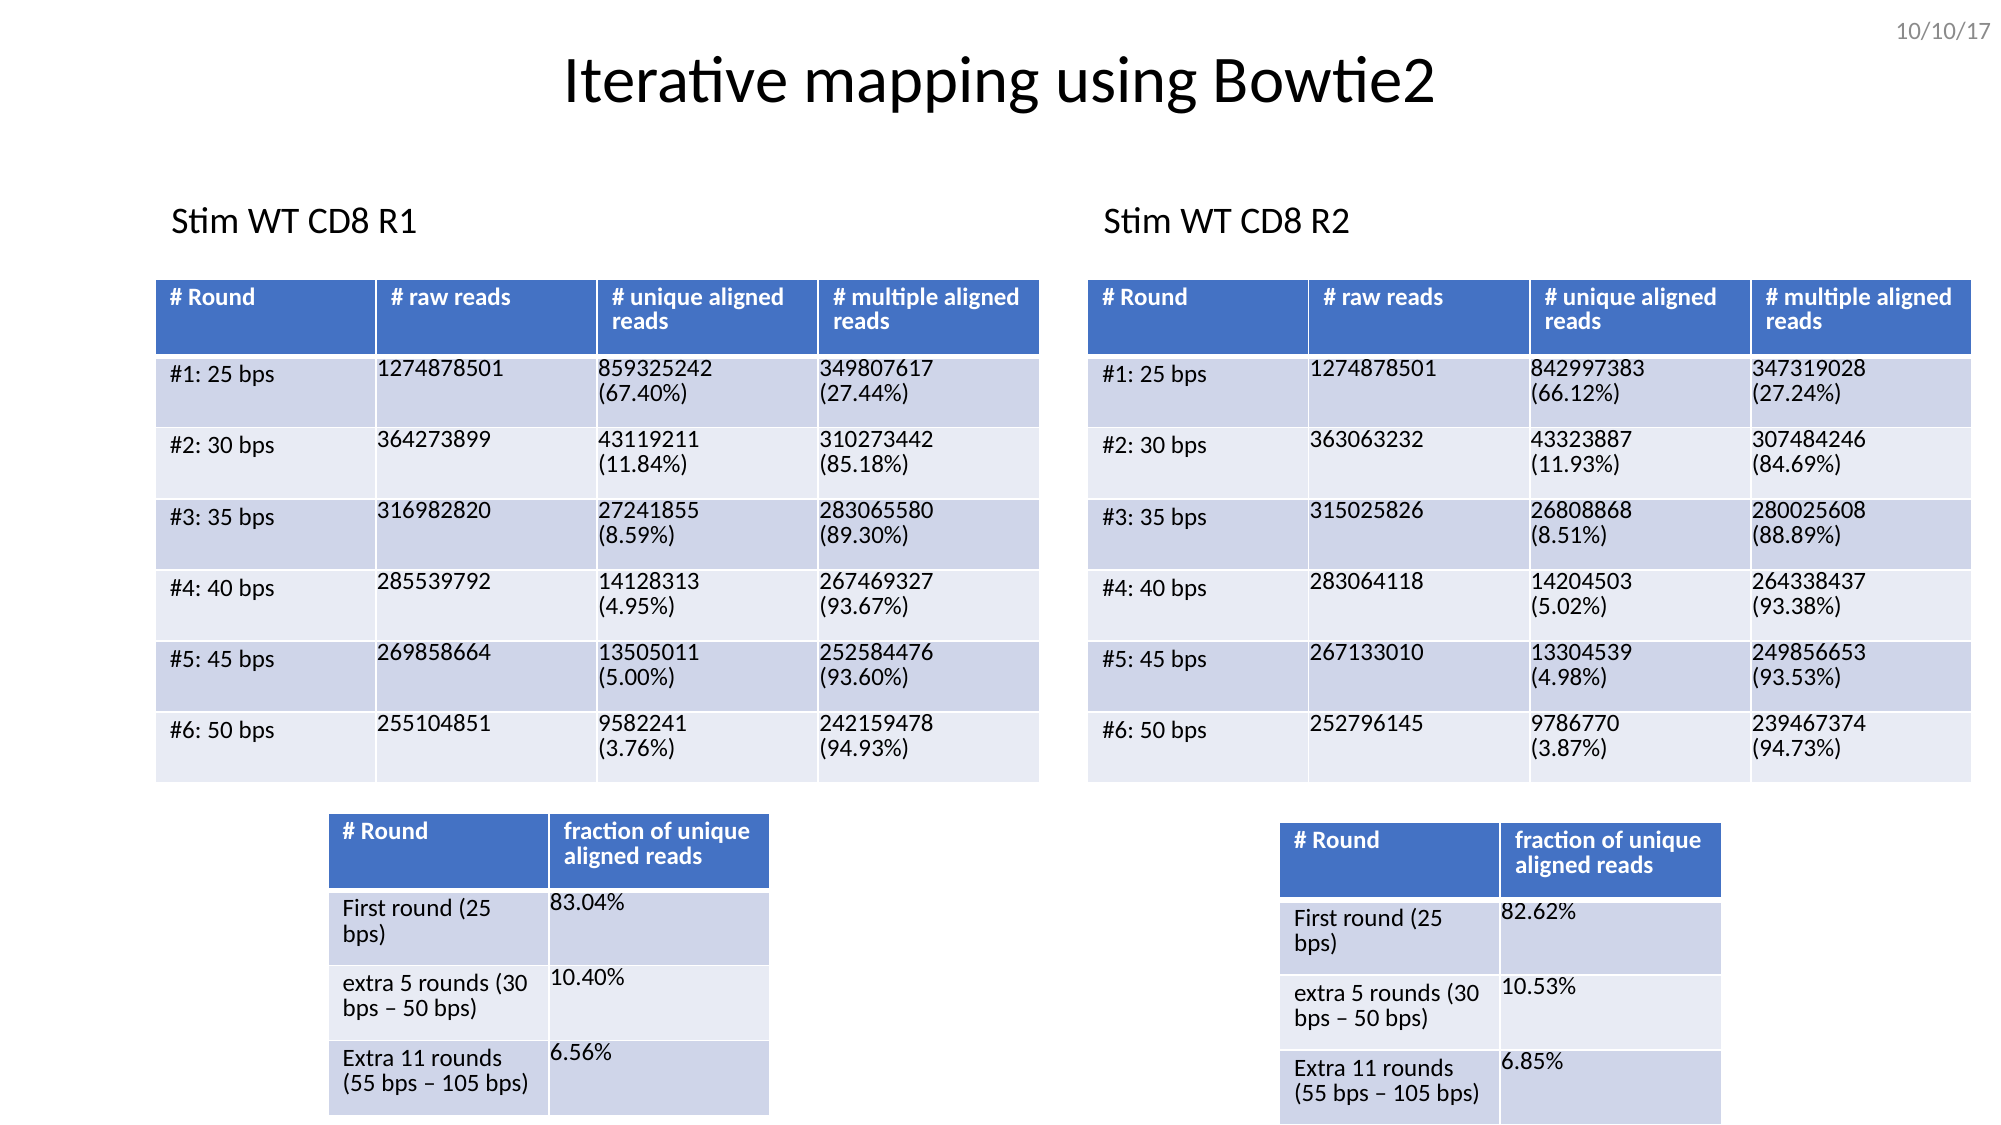

10/10/17
# Iterative mapping using Bowtie2
Stim WT CD8 R1
Stim WT CD8 R2
| # Round | # raw reads | # unique aligned reads | # multiple aligned reads |
| --- | --- | --- | --- |
| #1: 25 bps | 1274878501 | 859325242 (67.40%) | 349807617 (27.44%) |
| #2: 30 bps | 364273899 | 43119211 (11.84%) | 310273442 (85.18%) |
| #3: 35 bps | 316982820 | 27241855 (8.59%) | 283065580 (89.30%) |
| #4: 40 bps | 285539792 | 14128313 (4.95%) | 267469327 (93.67%) |
| #5: 45 bps | 269858664 | 13505011 (5.00%) | 252584476 (93.60%) |
| #6: 50 bps | 255104851 | 9582241 (3.76%) | 242159478 (94.93%) |
| # Round | # raw reads | # unique aligned reads | # multiple aligned reads |
| --- | --- | --- | --- |
| #1: 25 bps | 1274878501 | 842997383 (66.12%) | 347319028 (27.24%) |
| #2: 30 bps | 363063232 | 43323887 (11.93%) | 307484246 (84.69%) |
| #3: 35 bps | 315025826 | 26808868 (8.51%) | 280025608 (88.89%) |
| #4: 40 bps | 283064118 | 14204503 (5.02%) | 264338437 (93.38%) |
| #5: 45 bps | 267133010 | 13304539 (4.98%) | 249856653 (93.53%) |
| #6: 50 bps | 252796145 | 9786770 (3.87%) | 239467374 (94.73%) |
| # Round | fraction of unique aligned reads |
| --- | --- |
| First round (25 bps) | 83.04% |
| extra 5 rounds (30 bps – 50 bps) | 10.40% |
| Extra 11 rounds (55 bps – 105 bps) | 6.56% |
| # Round | fraction of unique aligned reads |
| --- | --- |
| First round (25 bps) | 82.62% |
| extra 5 rounds (30 bps – 50 bps) | 10.53% |
| Extra 11 rounds (55 bps – 105 bps) | 6.85% |